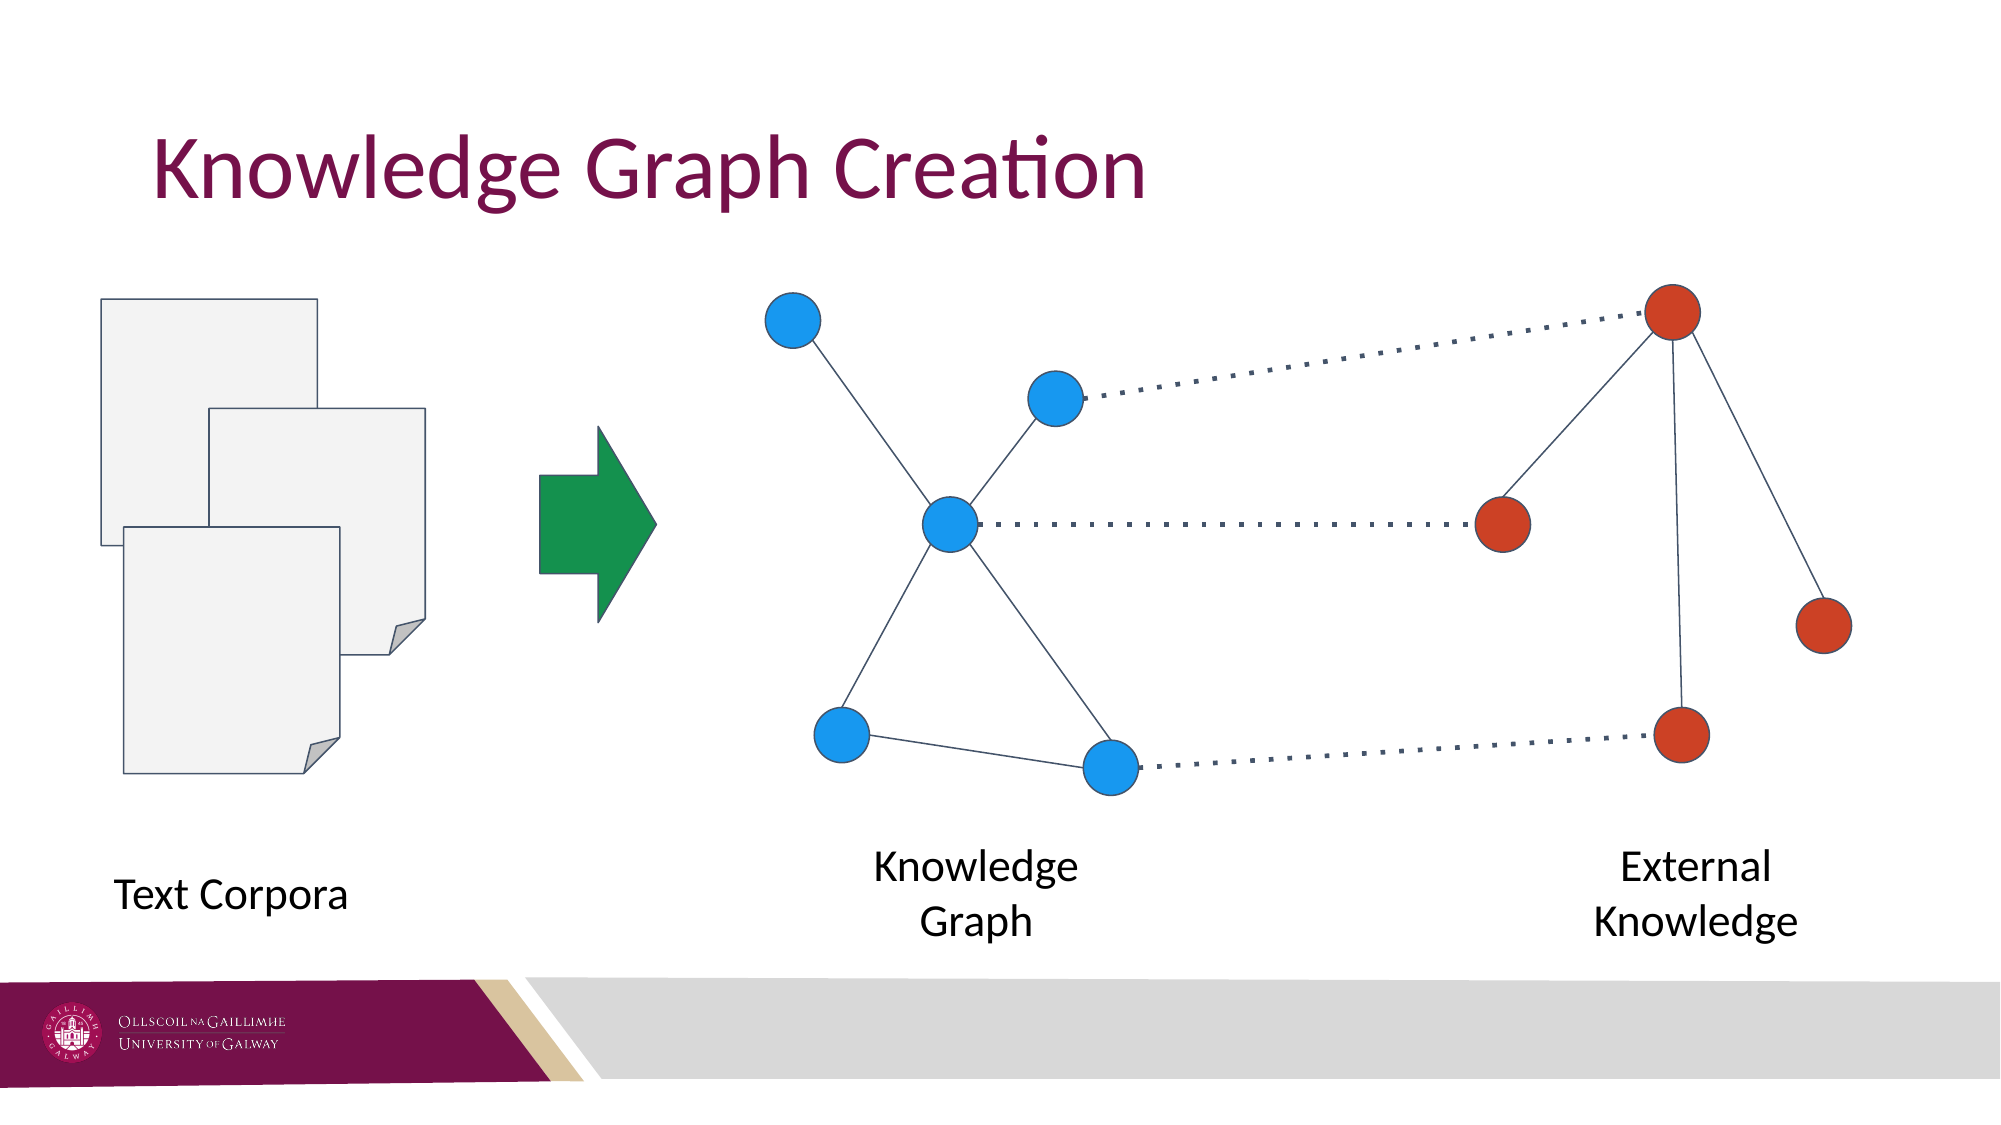

# Knowledge Graph Creation

Knowledge Graph
External Knowledge
Text Corpora